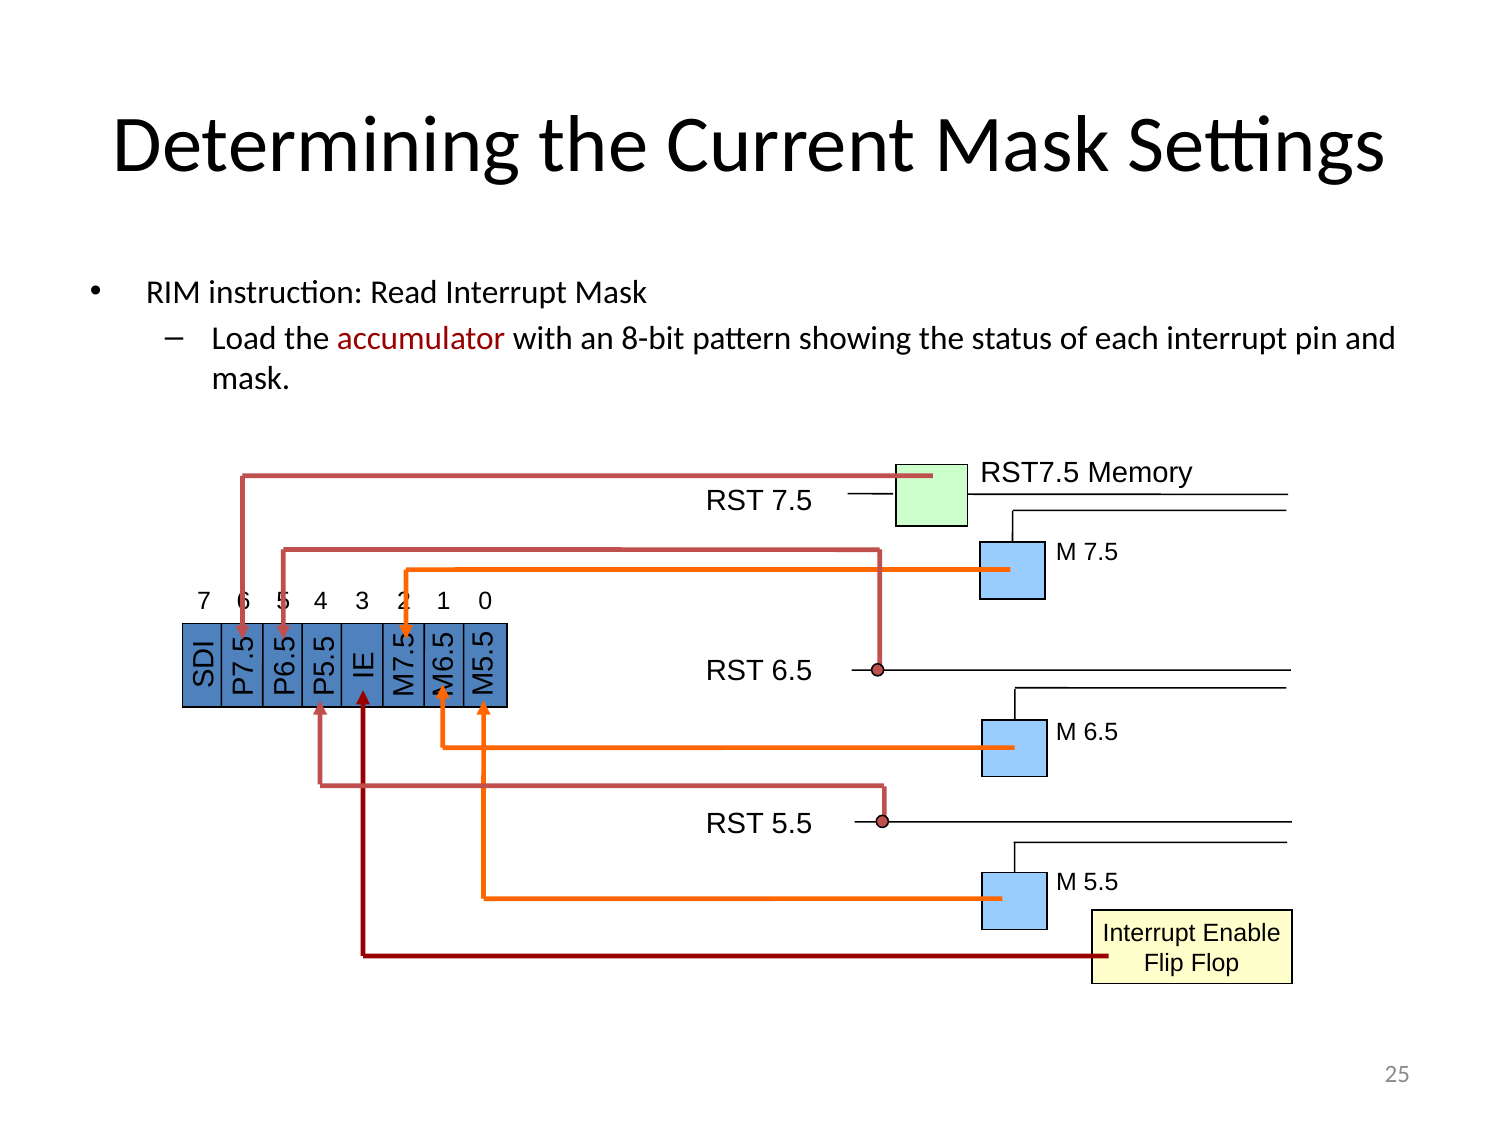

Determining the Current Mask Settings
RIM instruction: Read Interrupt Mask
Load the accumulator with an 8-bit pattern showing the status of each interrupt pin and mask.
RST7.5 Memory

RST 7.5

M 7.5

7
6
5
4
3
2
1
0

SDI
M5.5
M7.5
M6.5
IE
P7.5
P6.5
P5.5
RST 6.5

M 6.5

RST 5.5

M 5.5

Interrupt Enable
Flip Flop

25